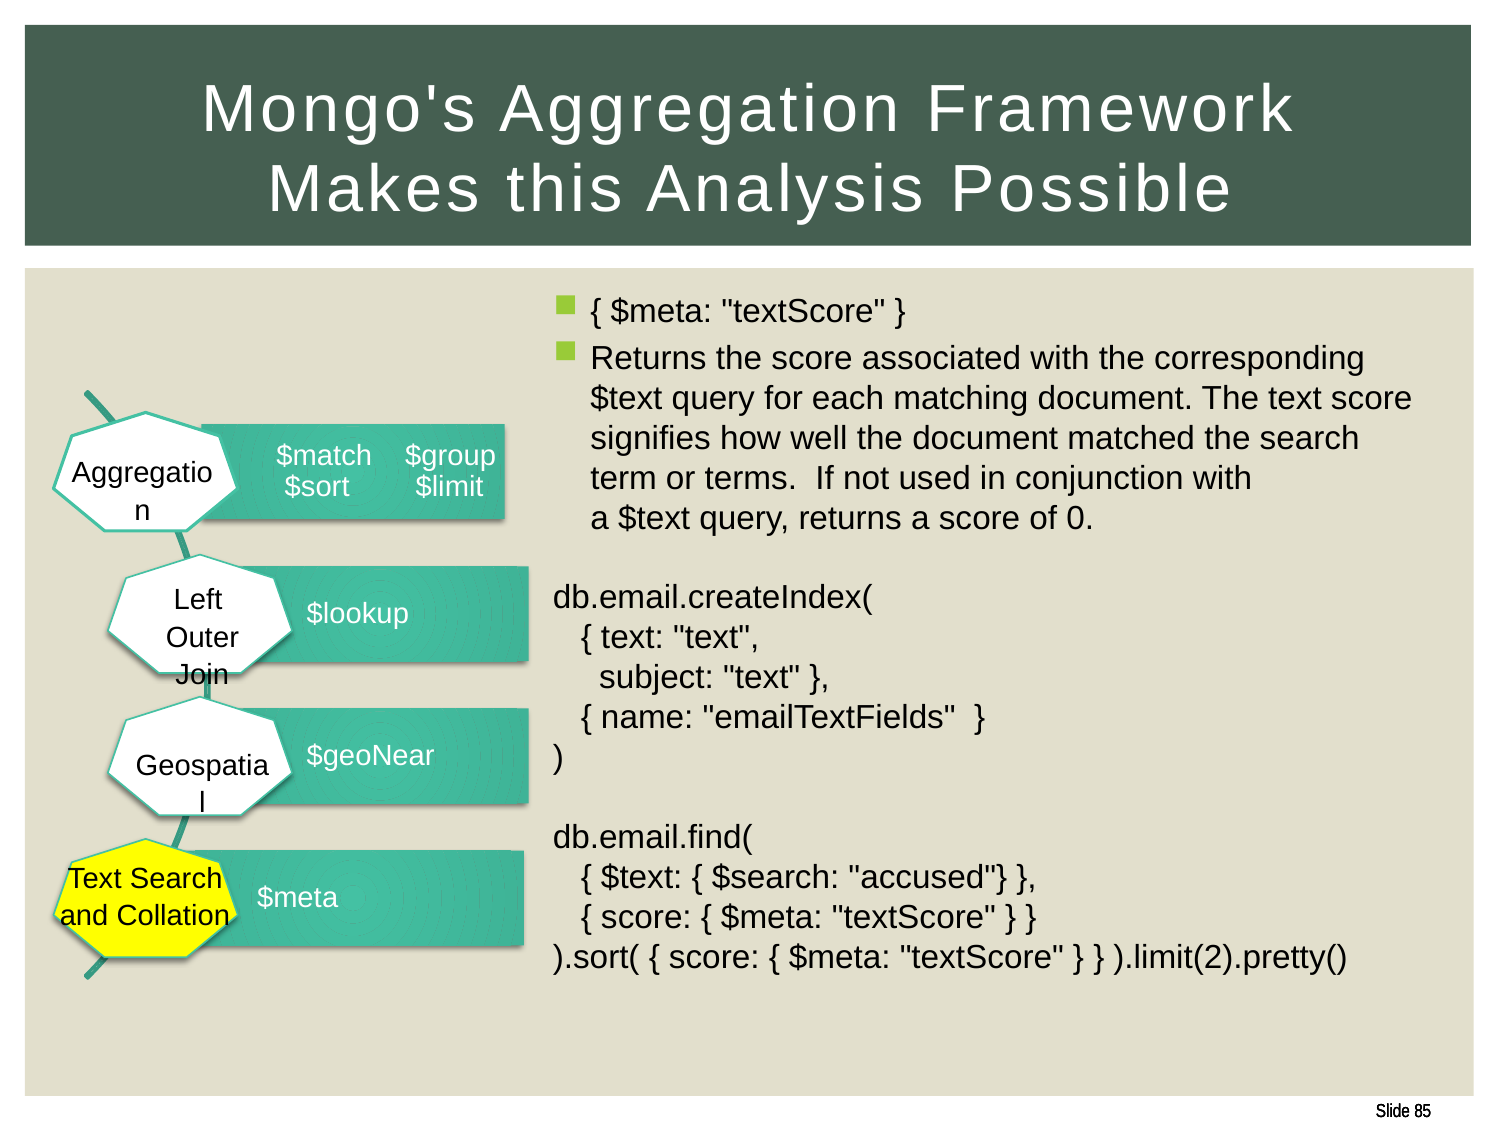

# Mongo's Aggregation Framework Makes this Analysis Possible
{ $meta: "textScore" }
Returns the score associated with the corresponding $text query for each matching document. The text score signifies how well the document matched the search term or terms.  If not used in conjunction with a $text query, returns a score of 0.
db.email.createIndex(
   { text: "text",
     subject: "text" },
   { name: "emailTextFields"  }
)

db.email.find(
   { $text: { $search: "accused"} },
   { score: { $meta: "textScore" } }
).sort( { score: { $meta: "textScore" } } ).limit(2).pretty()
$match    $group  $sort        $limit
$lookup
$geoNear
$meta
Aggregation
Left
Outer Join
Geospatial
Text Search and Collation